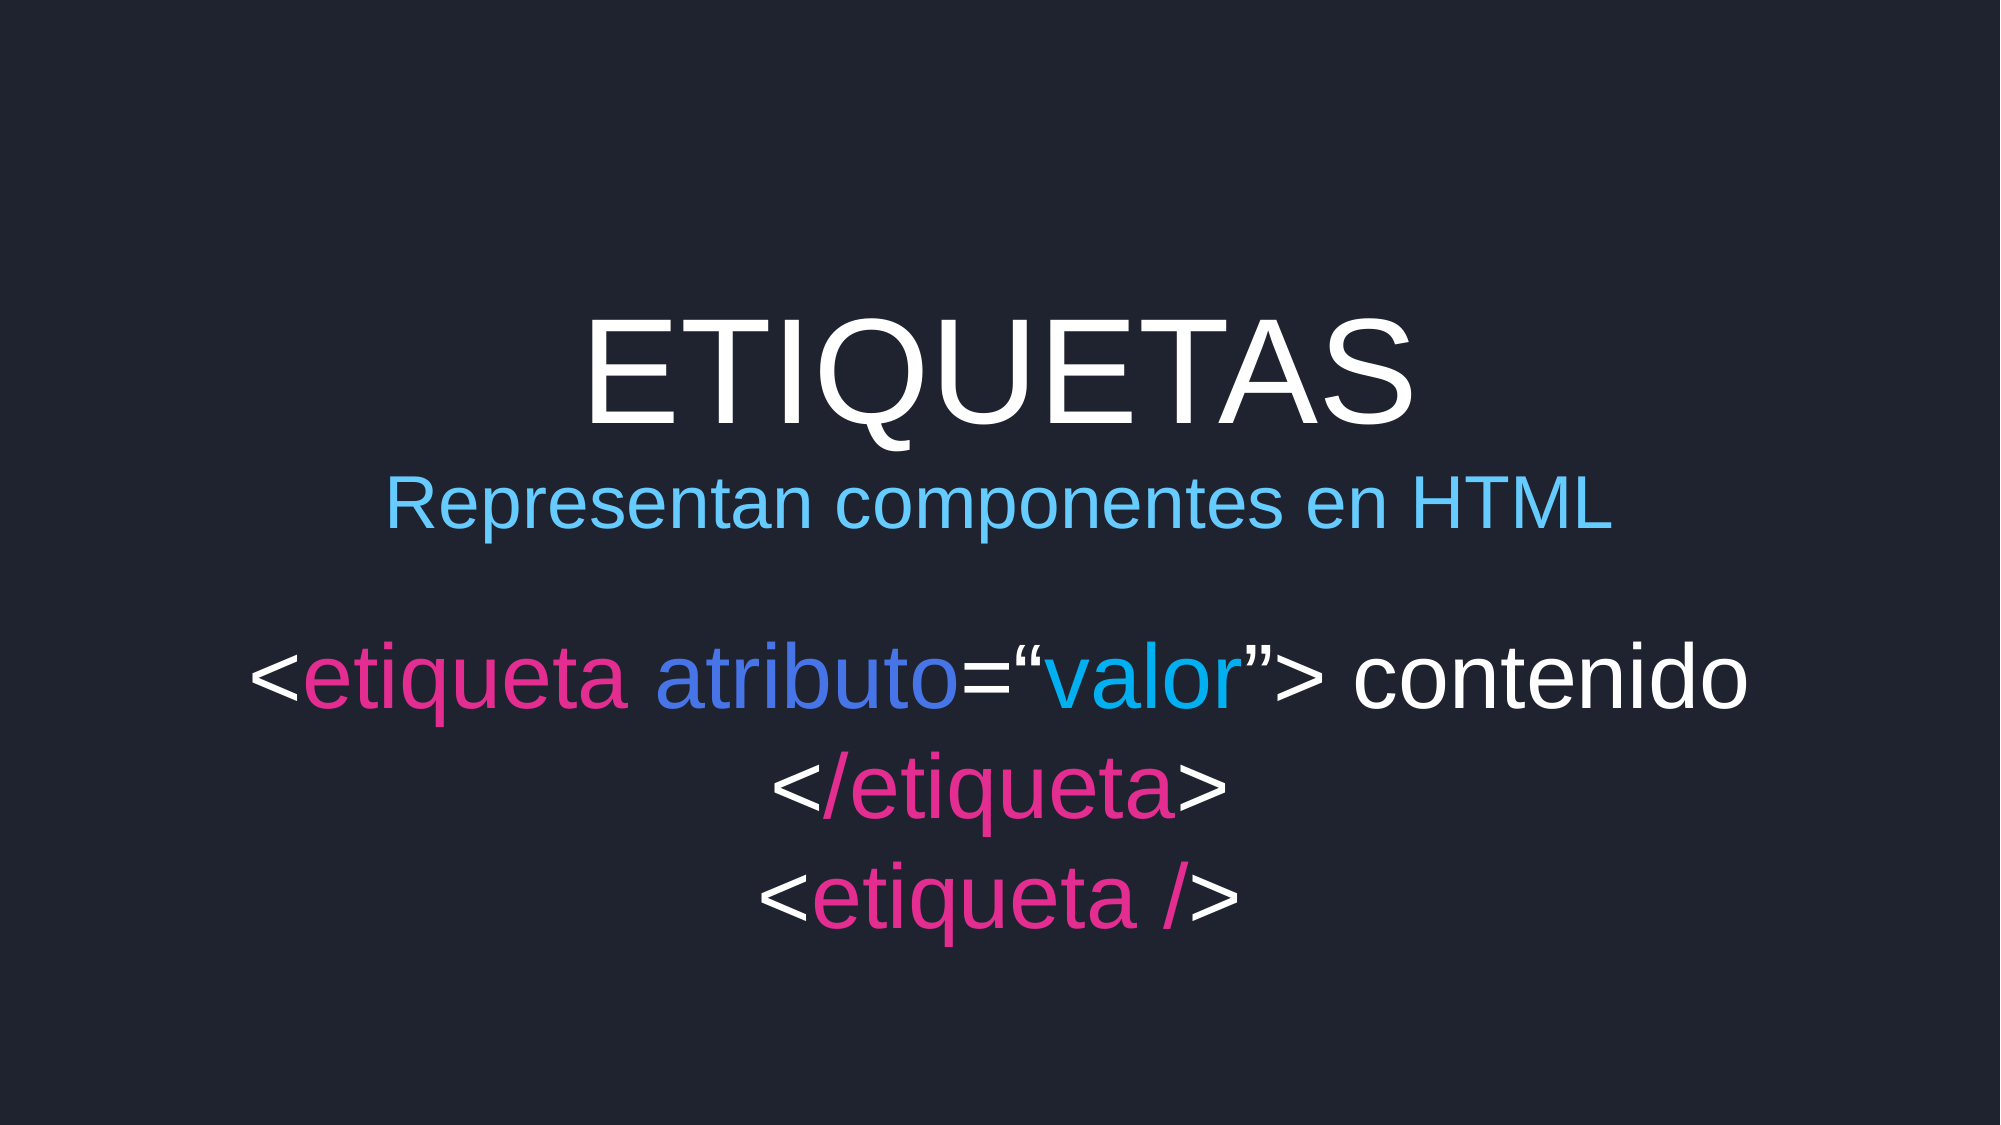

ETIQUETAS
Representan componentes en HTML

<etiqueta atributo=“valor”> contenido </etiqueta>
<etiqueta />